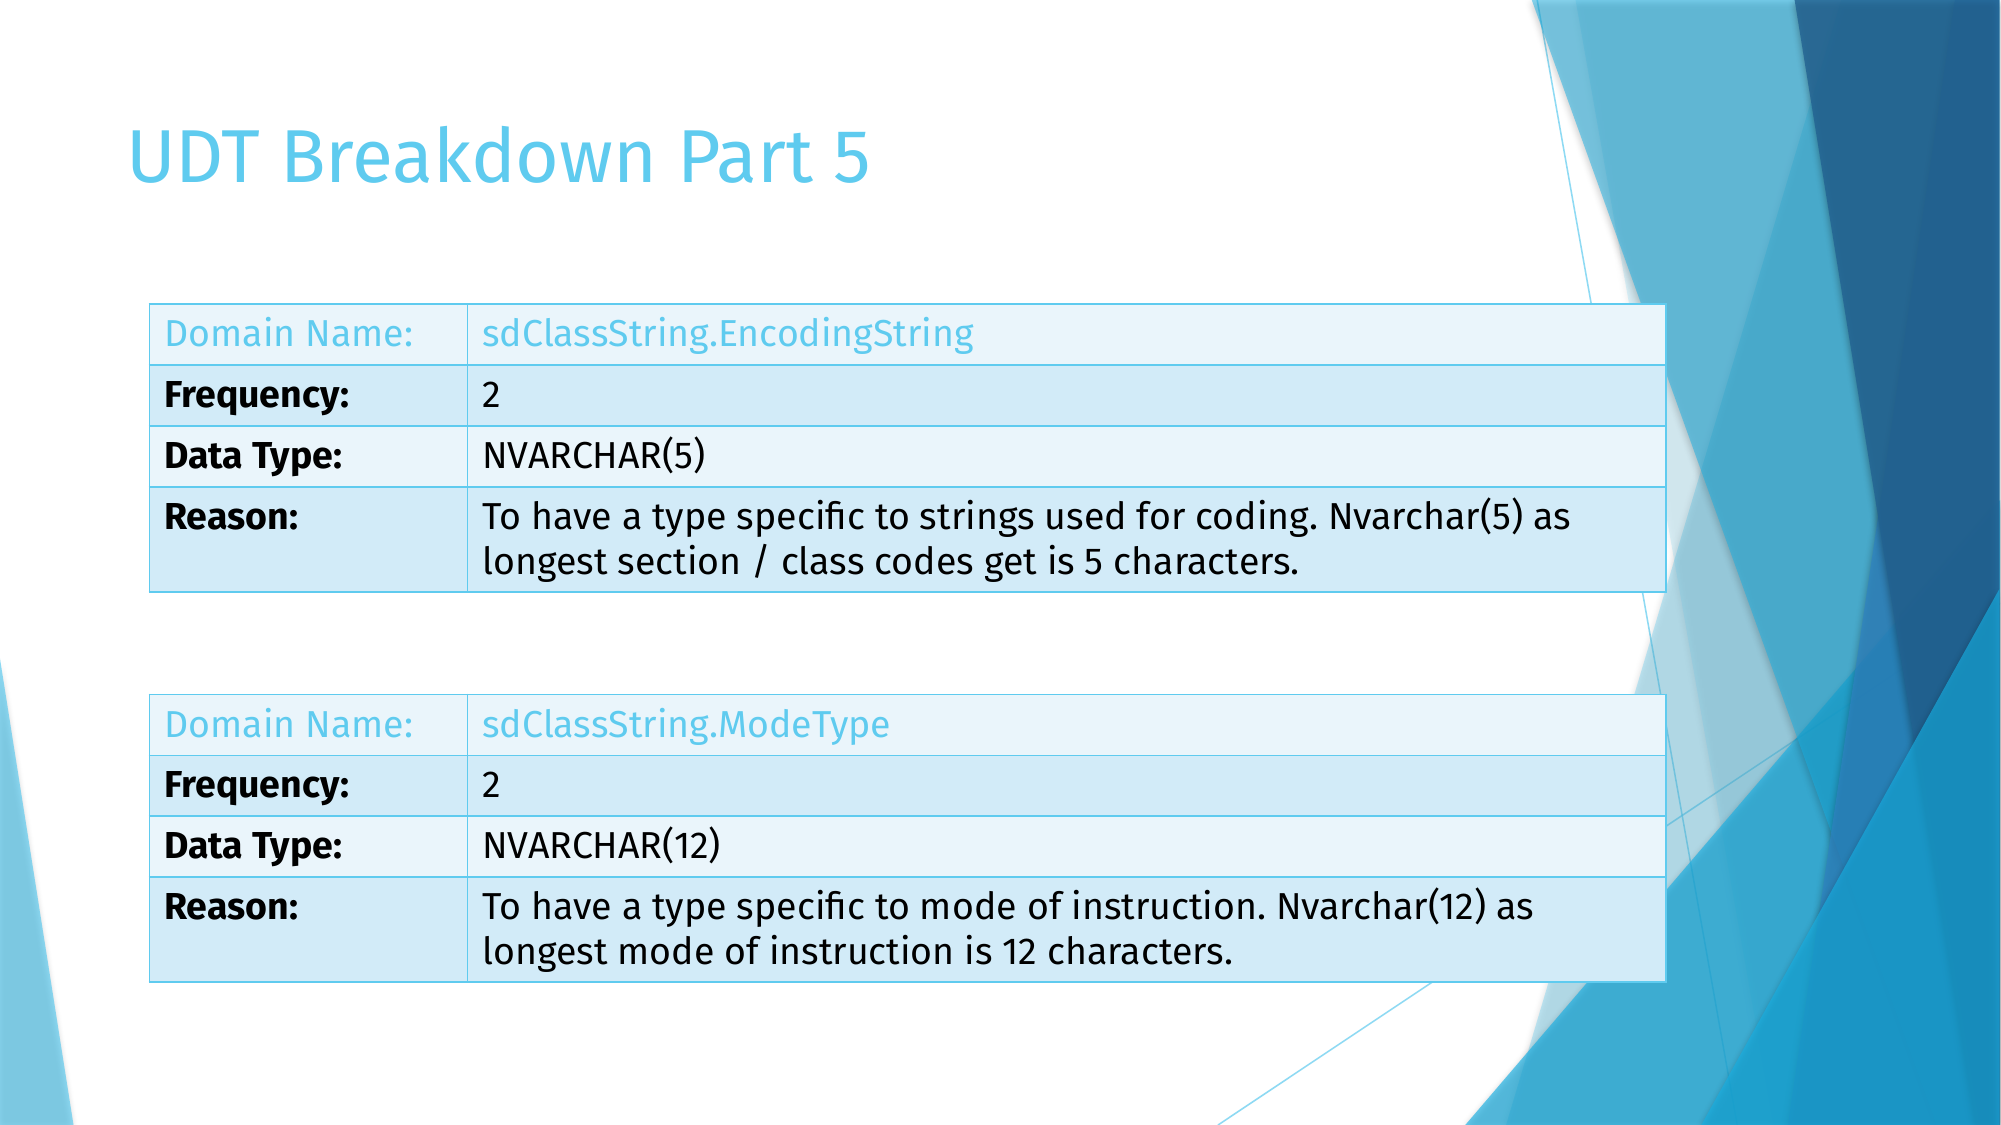

# UDT Breakdown Part 5
| Domain Name: | sdClassString.EncodingString |
| --- | --- |
| Frequency: | 2 |
| Data Type: | NVARCHAR(5) |
| Reason: | To have a type specific to strings used for coding. Nvarchar(5) as longest section / class codes get is 5 characters. |
| Domain Name: | sdClassString.ModeType |
| --- | --- |
| Frequency: | 2 |
| Data Type: | NVARCHAR(12) |
| Reason: | To have a type specific to mode of instruction. Nvarchar(12) as longest mode of instruction is 12 characters. |